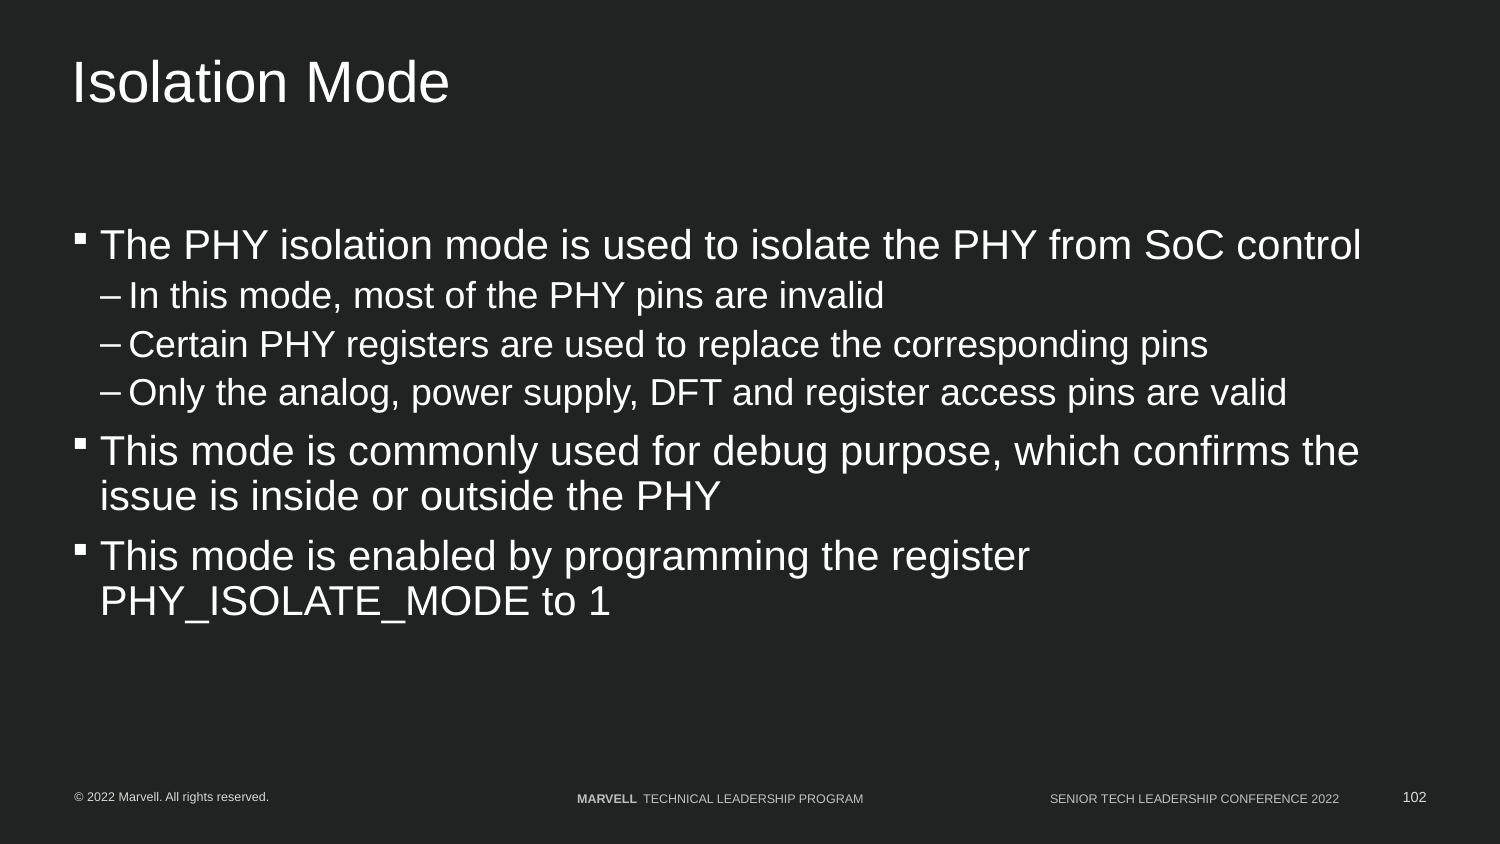

# Isolation Mode
The PHY isolation mode is used to isolate the PHY from SoC control
In this mode, most of the PHY pins are invalid
Certain PHY registers are used to replace the corresponding pins
Only the analog, power supply, DFT and register access pins are valid
This mode is commonly used for debug purpose, which confirms the issue is inside or outside the PHY
This mode is enabled by programming the register  PHY_ISOLATE_MODE to 1